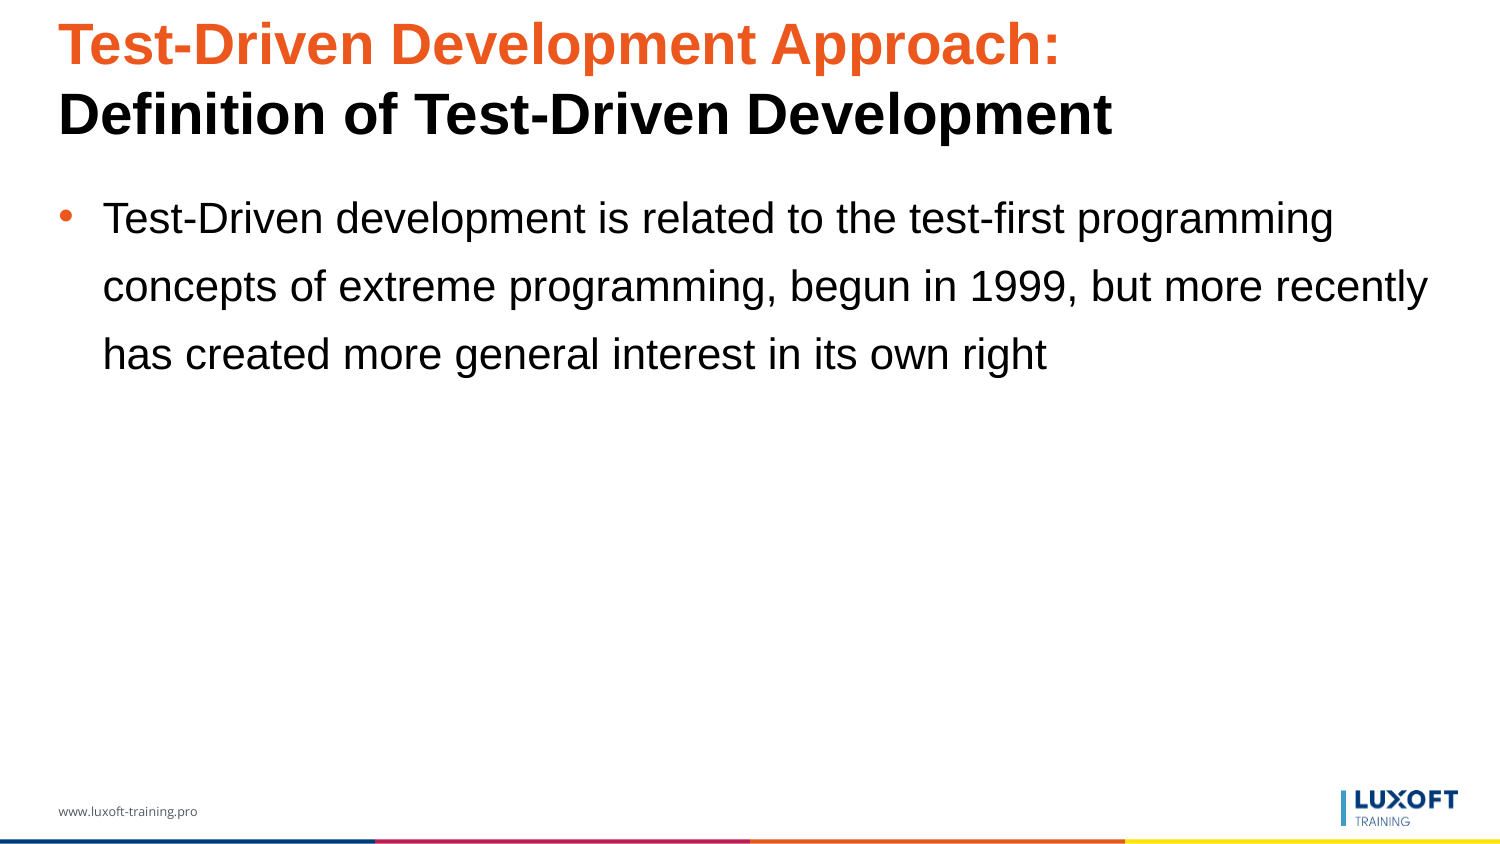

# Test-Driven Development Approach: Definition of Test-Driven Development
Test-Driven development is related to the test-first programming concepts of extreme programming, begun in 1999, but more recently has created more general interest in its own right